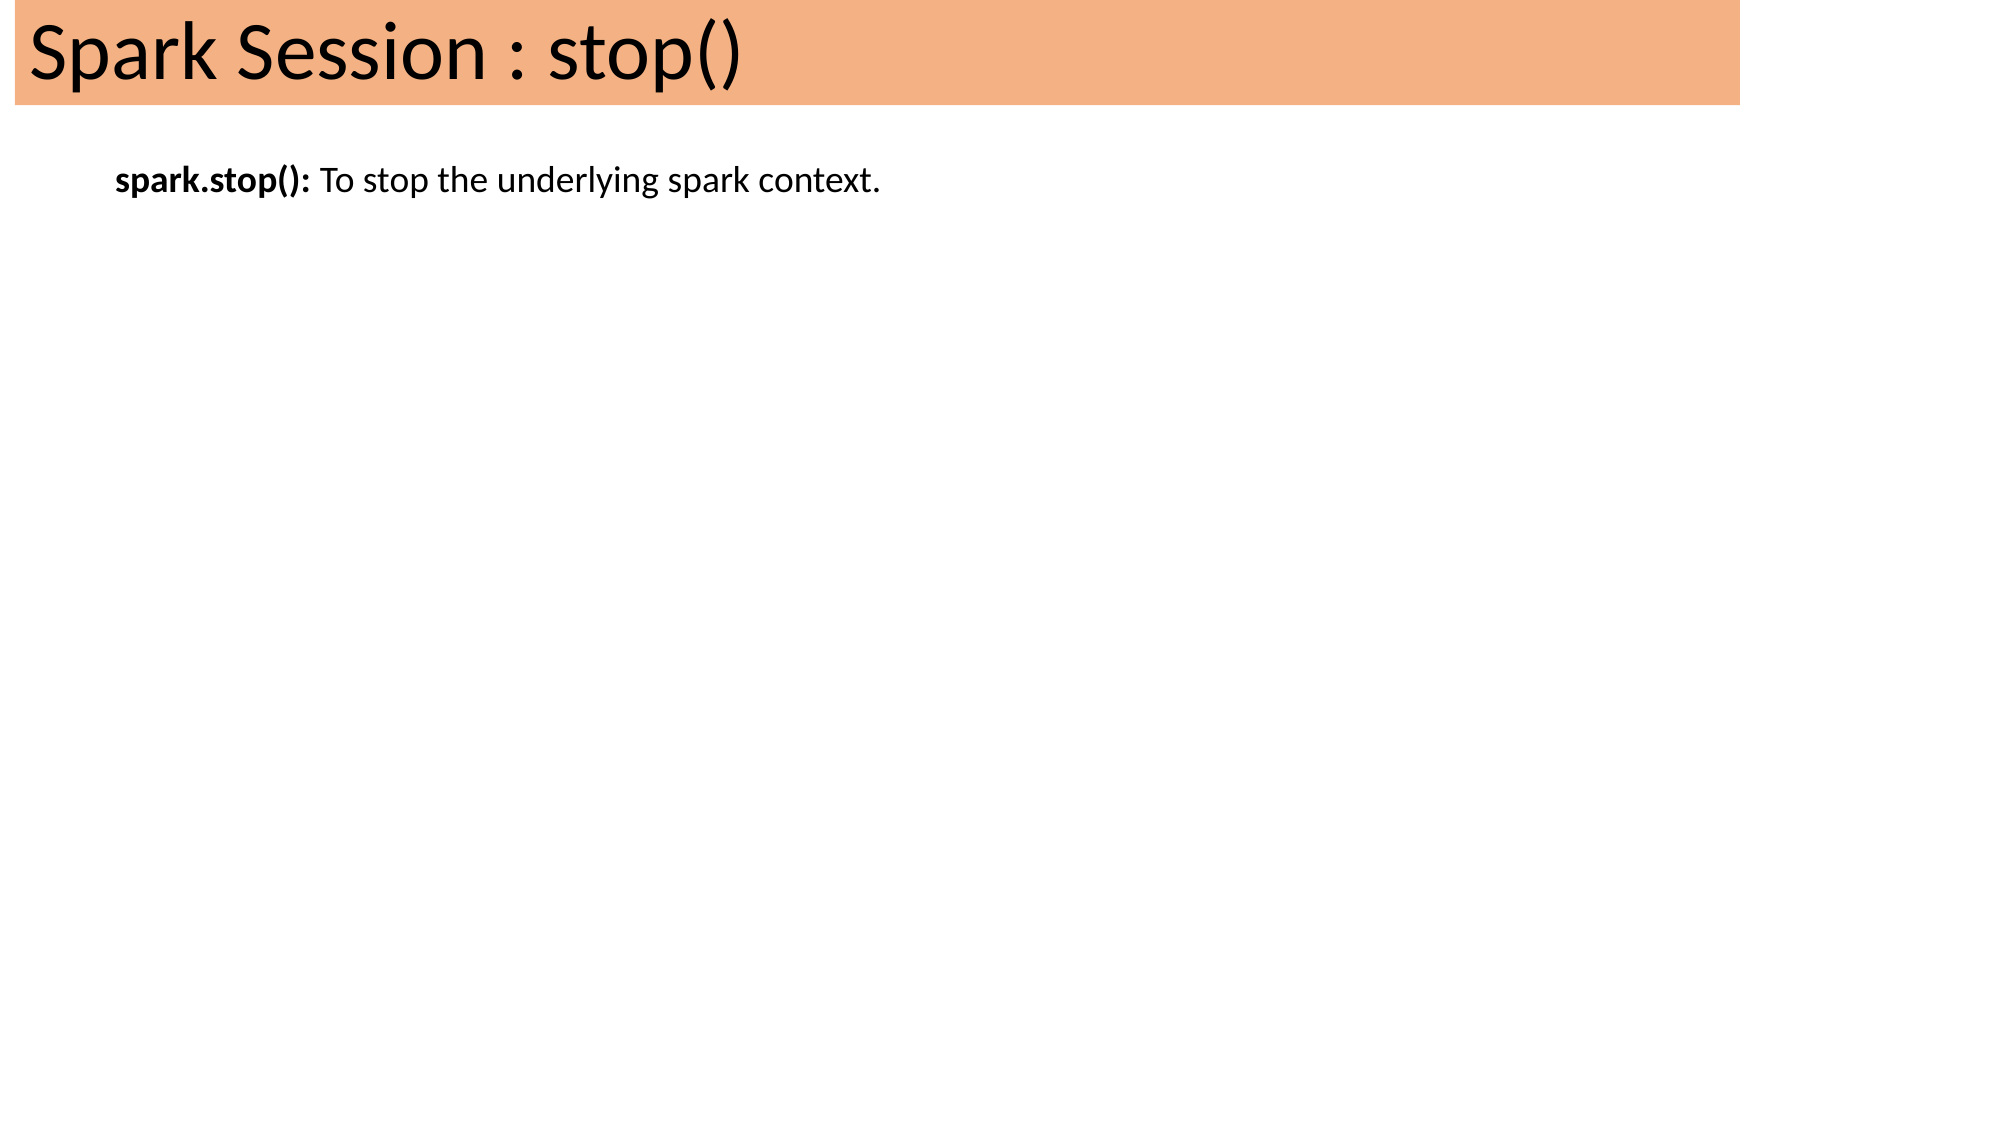

# Spark Session : stop()

spark.stop(): To stop the underlying spark context.